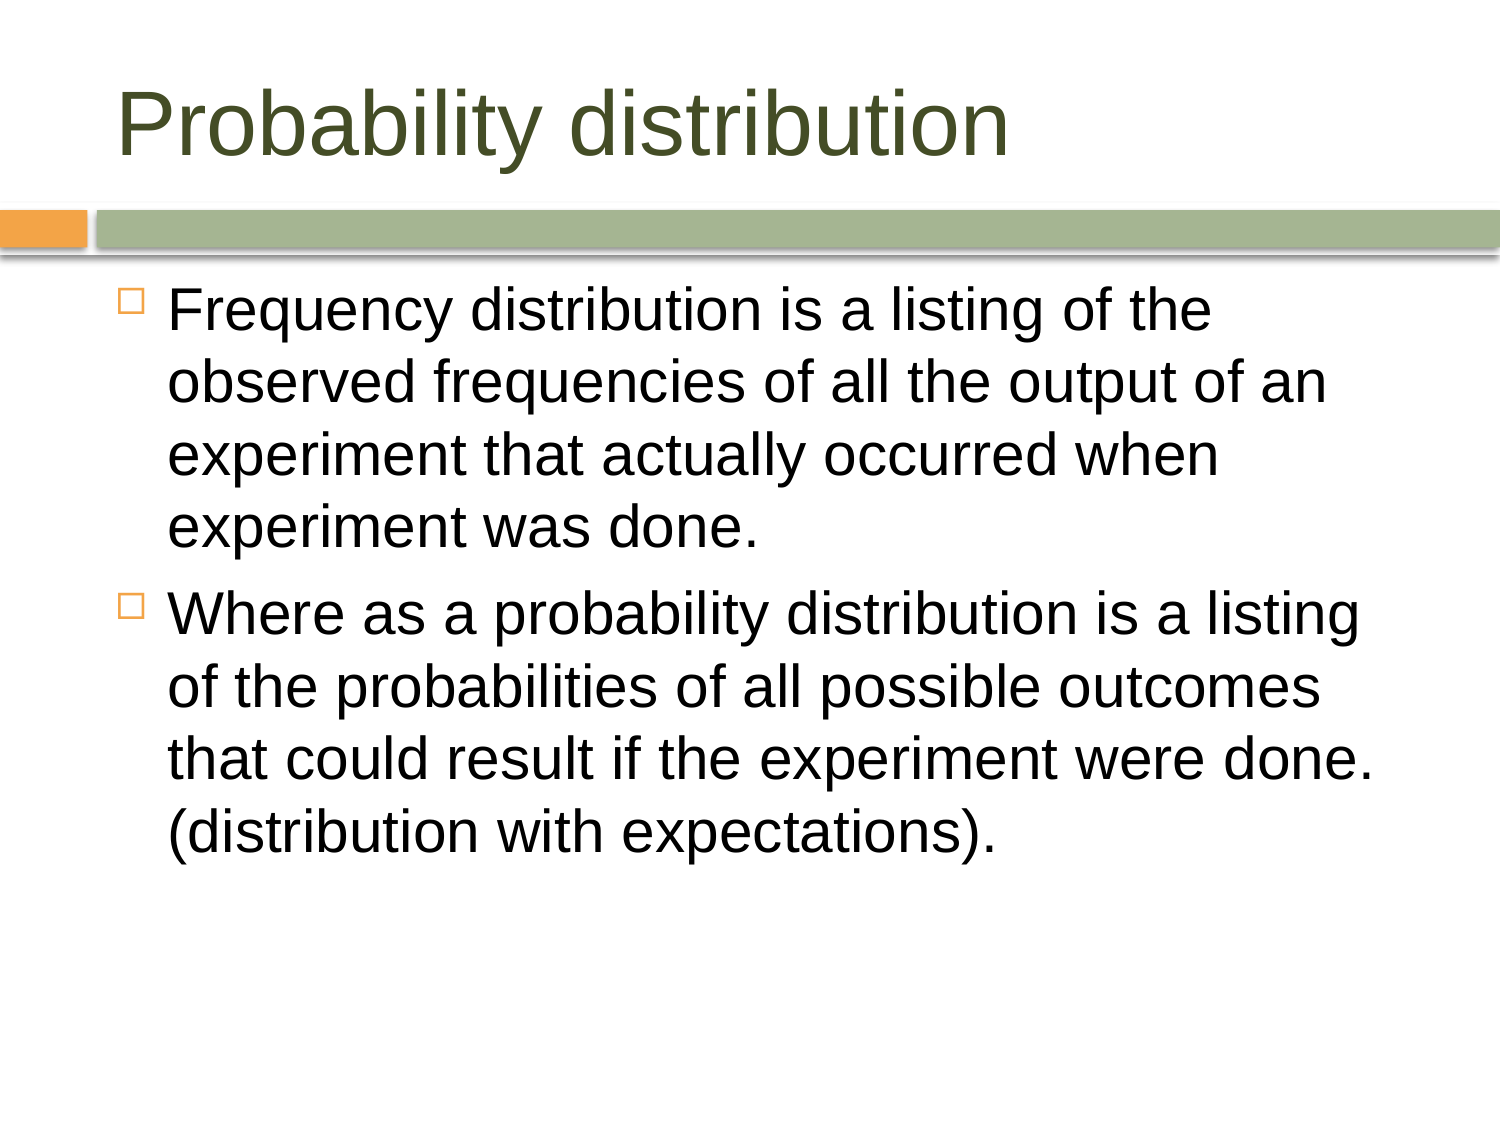

# Probability distribution
Frequency distribution is a listing of the observed frequencies of all the output of an experiment that actually occurred when experiment was done.
Where as a probability distribution is a listing of the probabilities of all possible outcomes that could result if the experiment were done. (distribution with expectations).